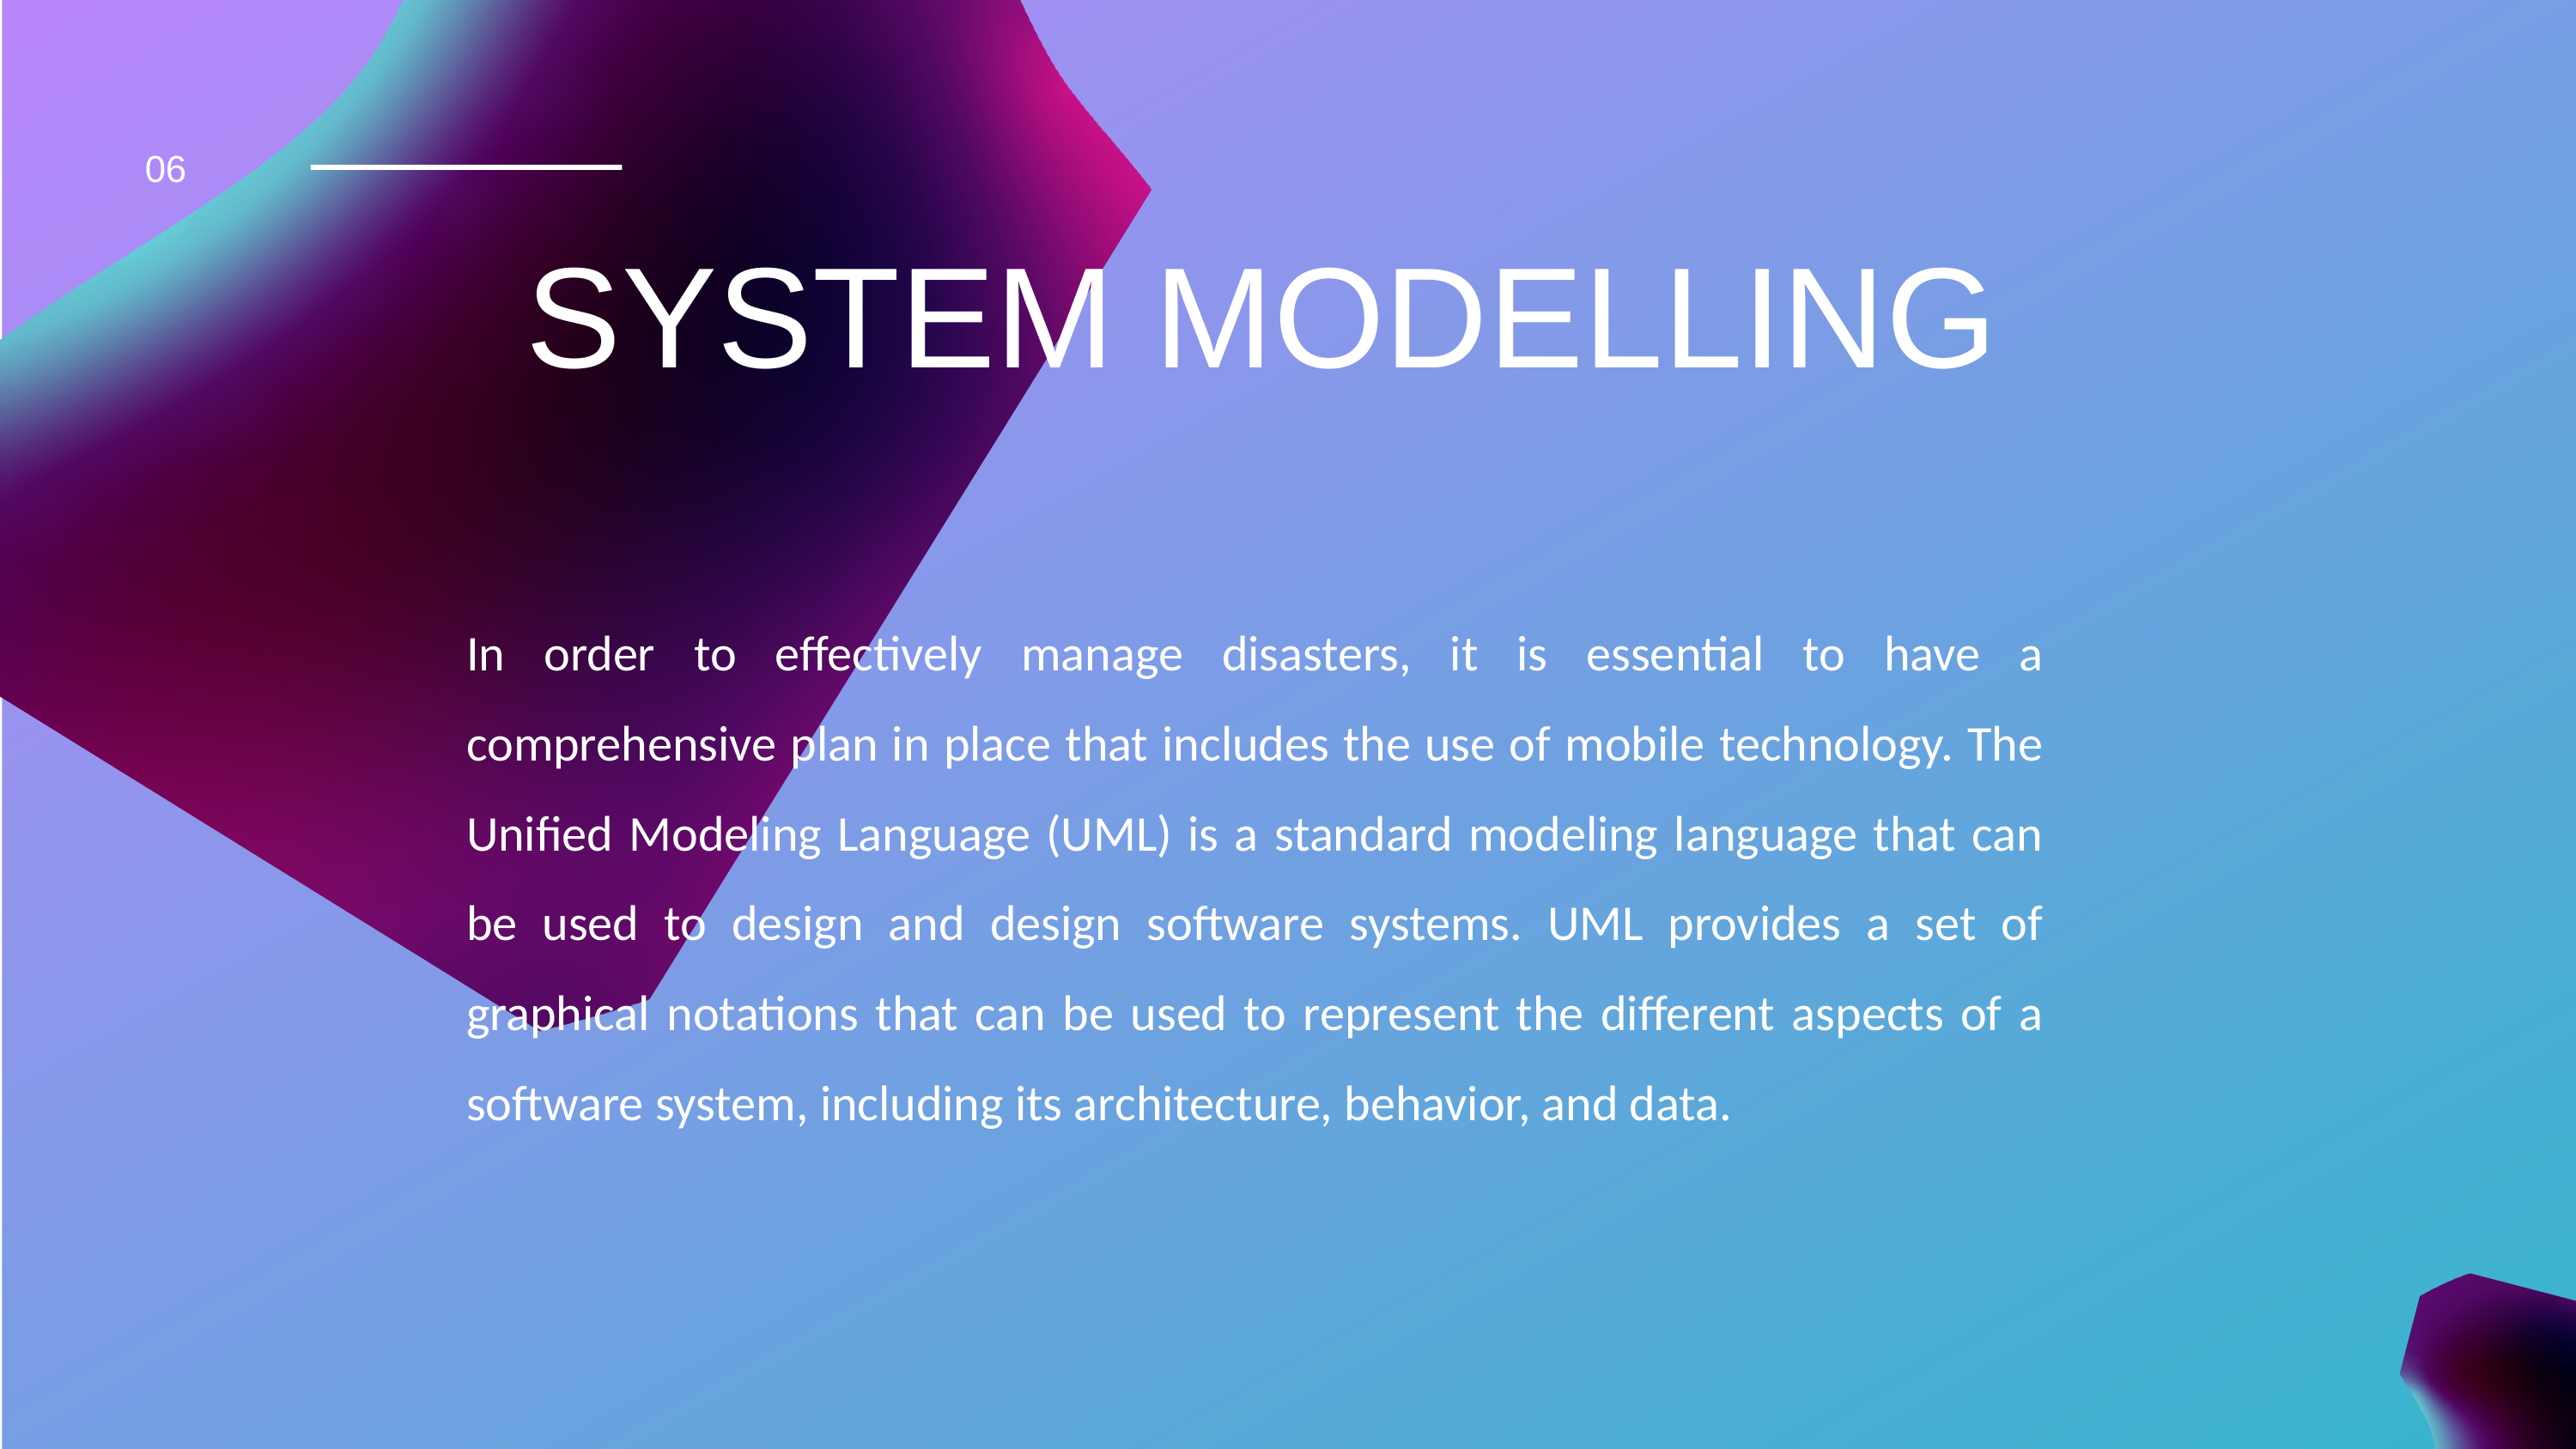

06

SYSTEM MODELLING
In order to effectively manage disasters, it is essential to have a comprehensive plan in place that includes the use of mobile technology. The Unified Modeling Language (UML) is a standard modeling language that can be used to design and design software systems. UML provides a set of graphical notations that can be used to represent the different aspects of a software system, including its architecture, behavior, and data.